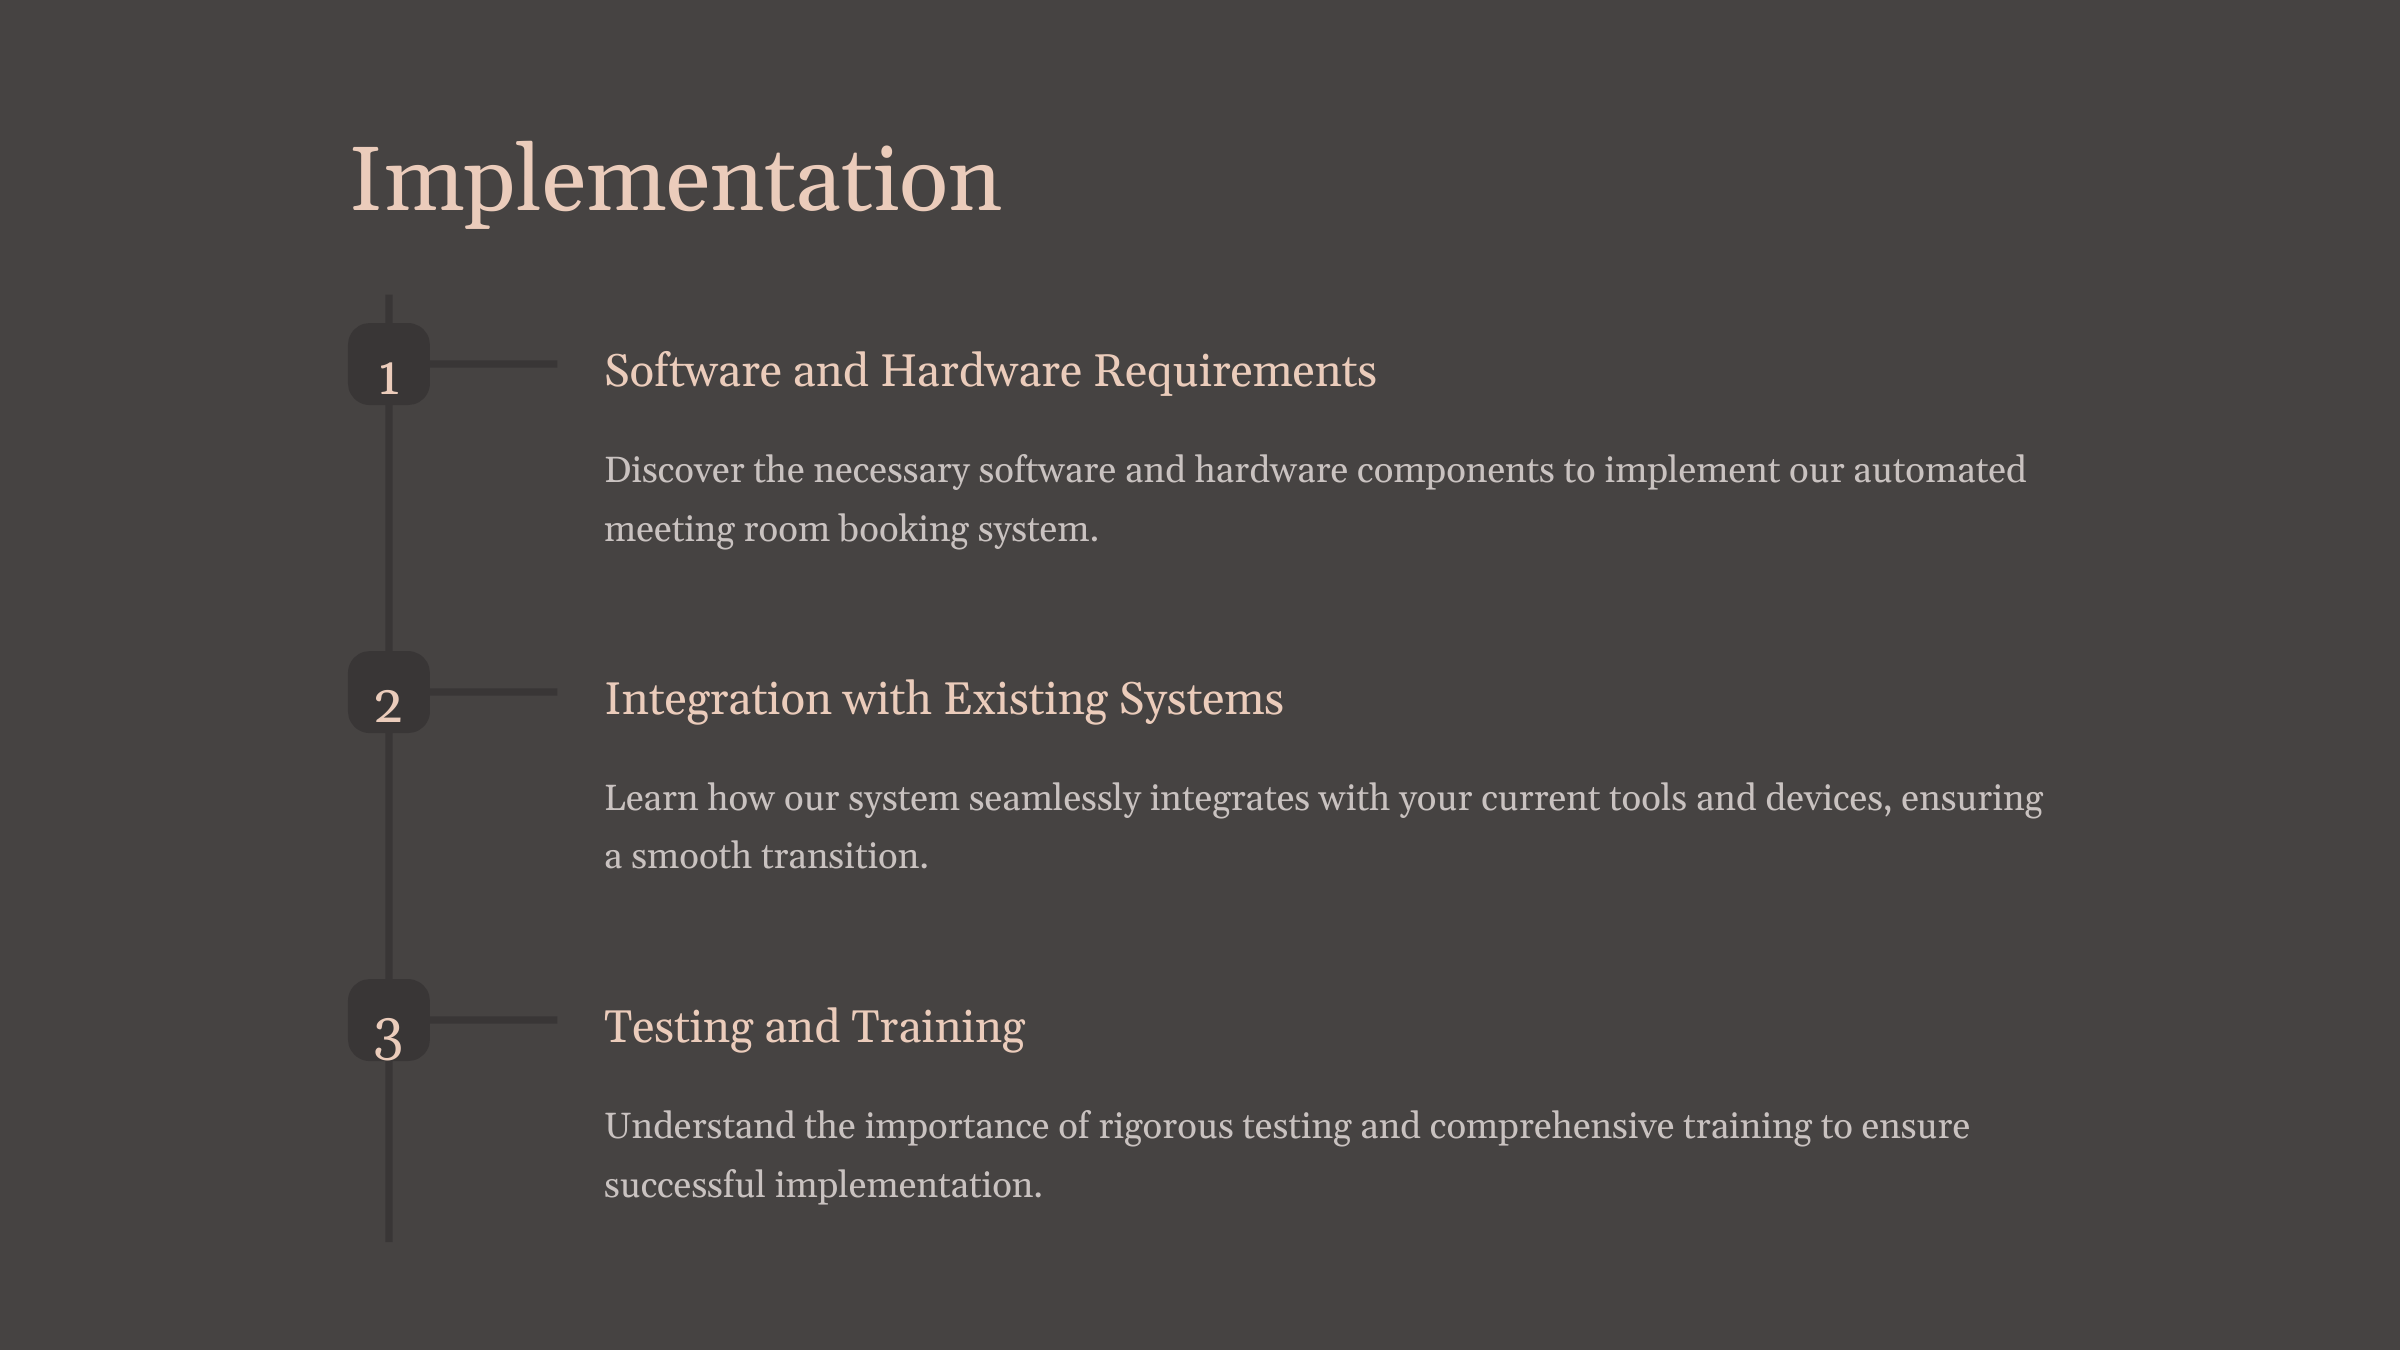

Implementation

1
Software and Hardware Requirements

Discover the necessary software and hardware components to implement our automated meeting room booking system.

2
Integration with Existing Systems

Learn how our system seamlessly integrates with your current tools and devices, ensuring a smooth transition.

3
Testing and Training

Understand the importance of rigorous testing and comprehensive training to ensure successful implementation.